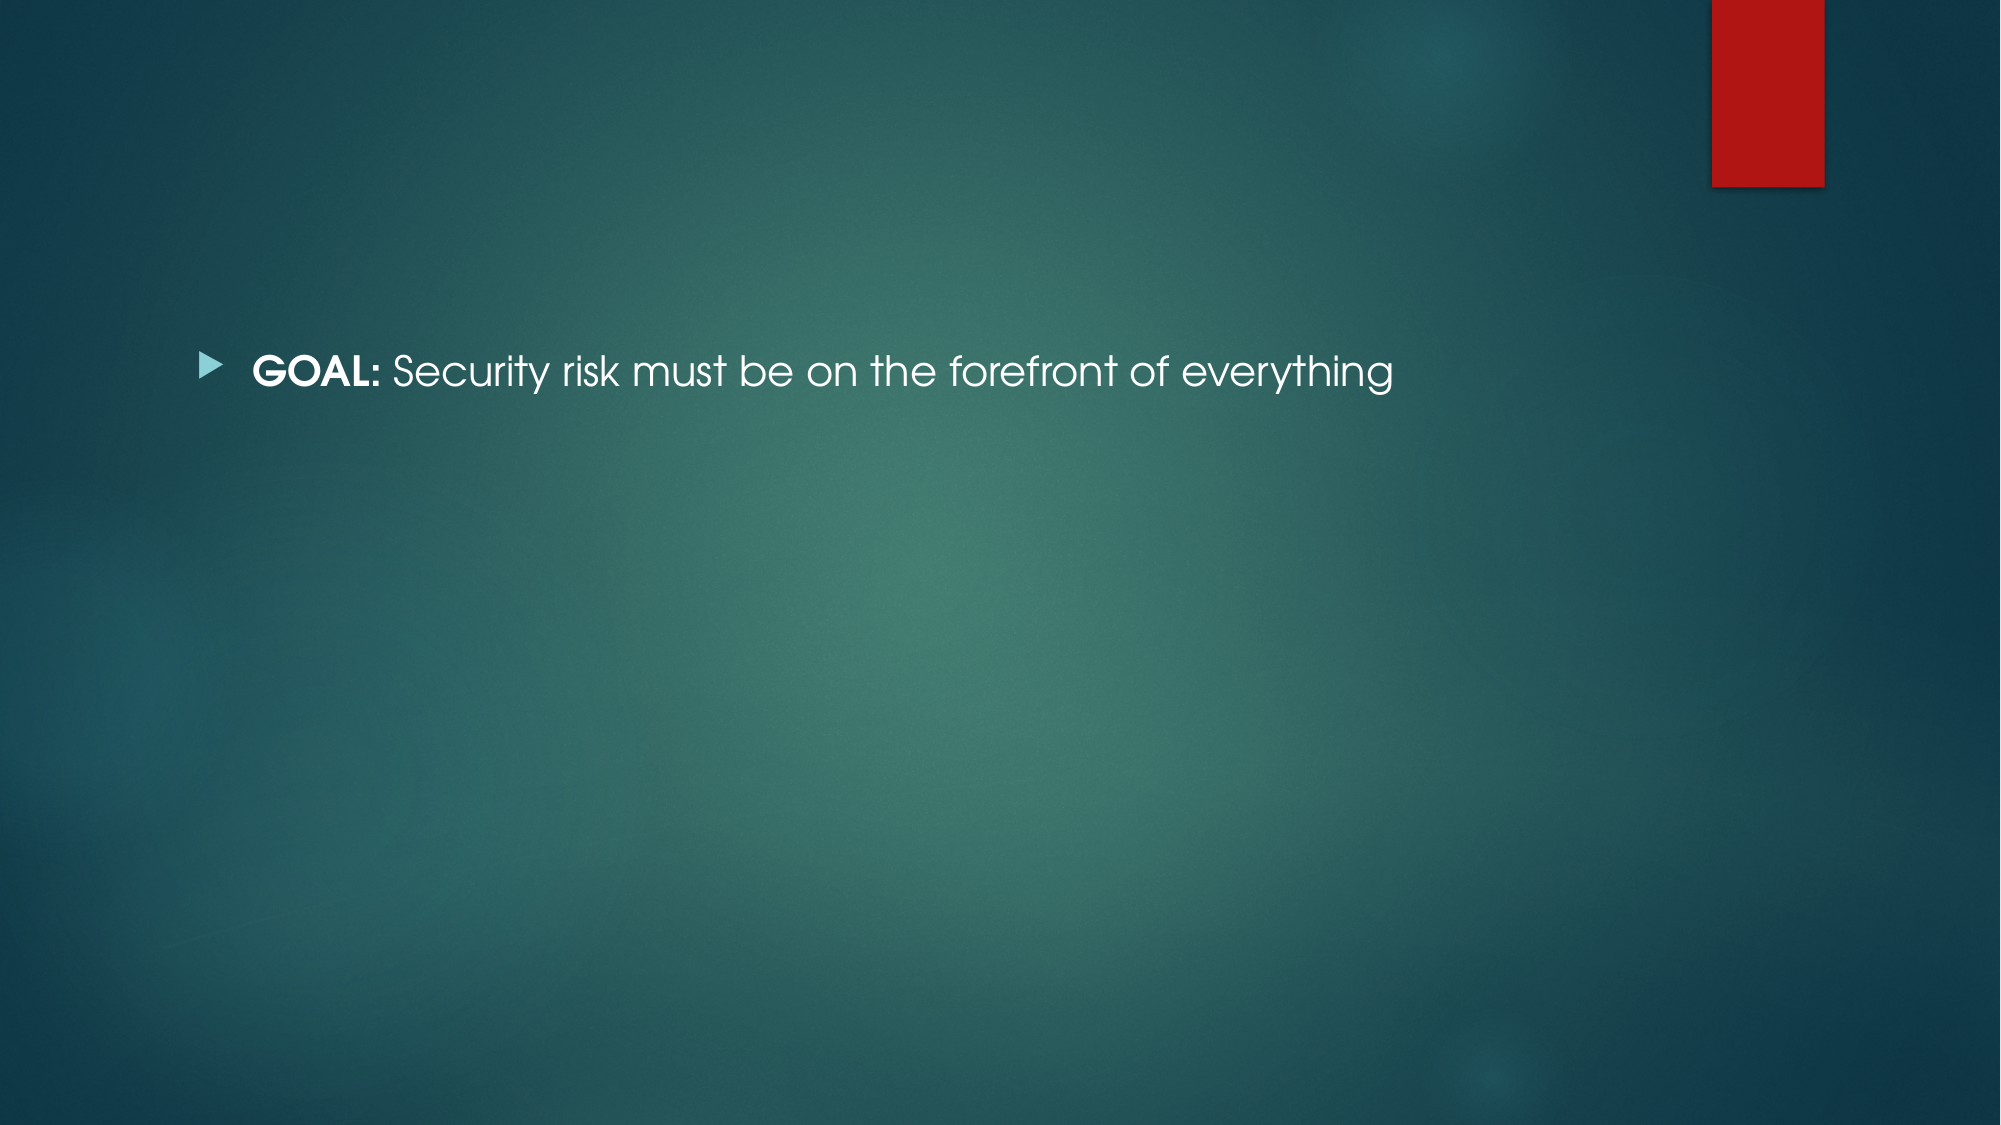

#
GOAL: Security risk must be on the forefront of everything